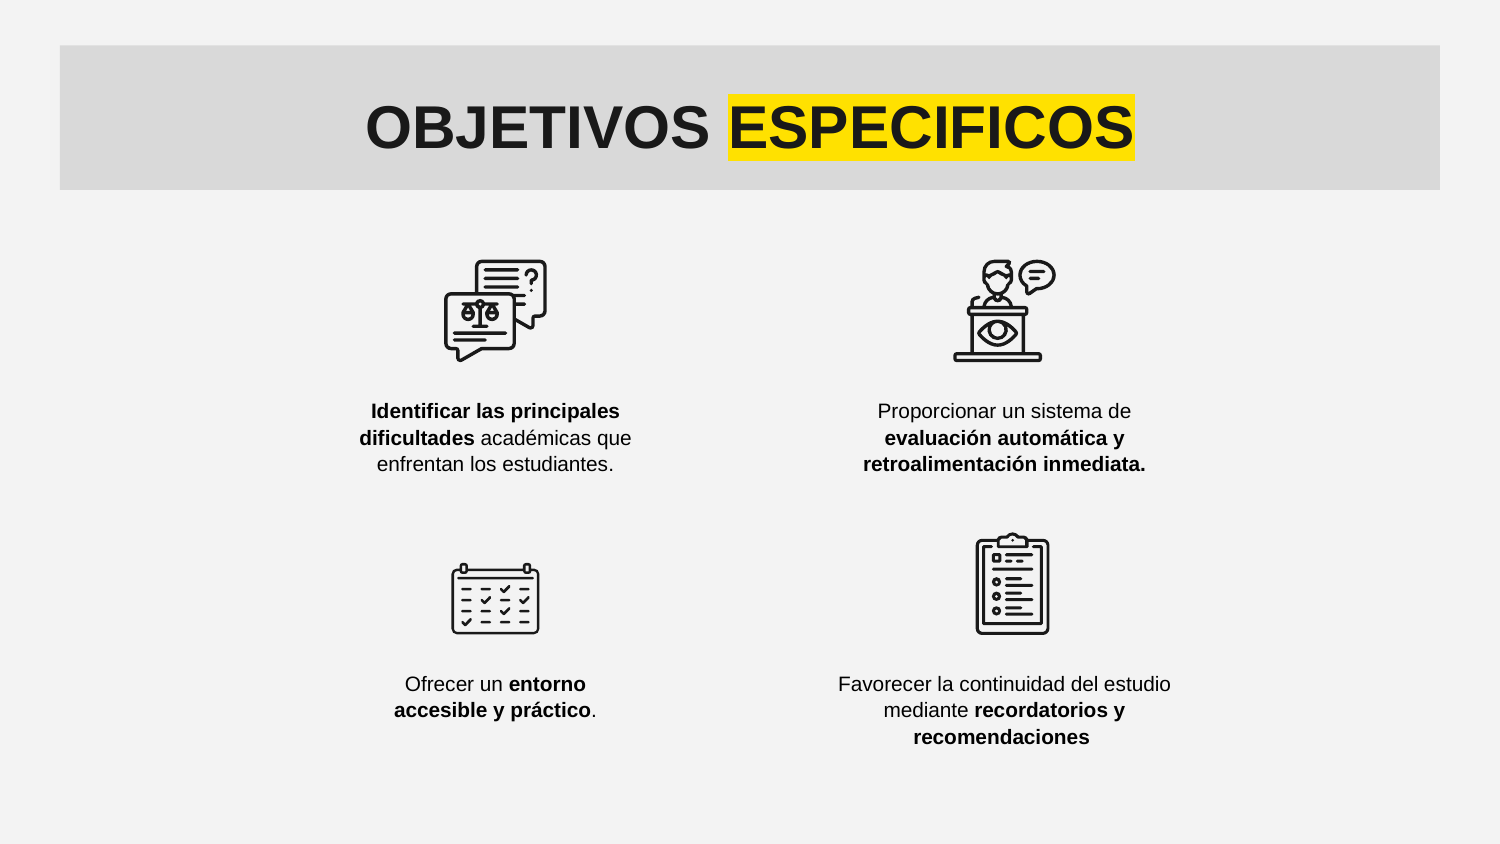

# OBJETIVOS ESPECIFICOS

Identificar las principales dificultades académicas que enfrentan los estudiantes.
Proporcionar un sistema de evaluación automática y retroalimentación inmediata.

Ofrecer un entorno
accesible y práctico.
Favorecer la continuidad del estudio mediante recordatorios y recomendaciones